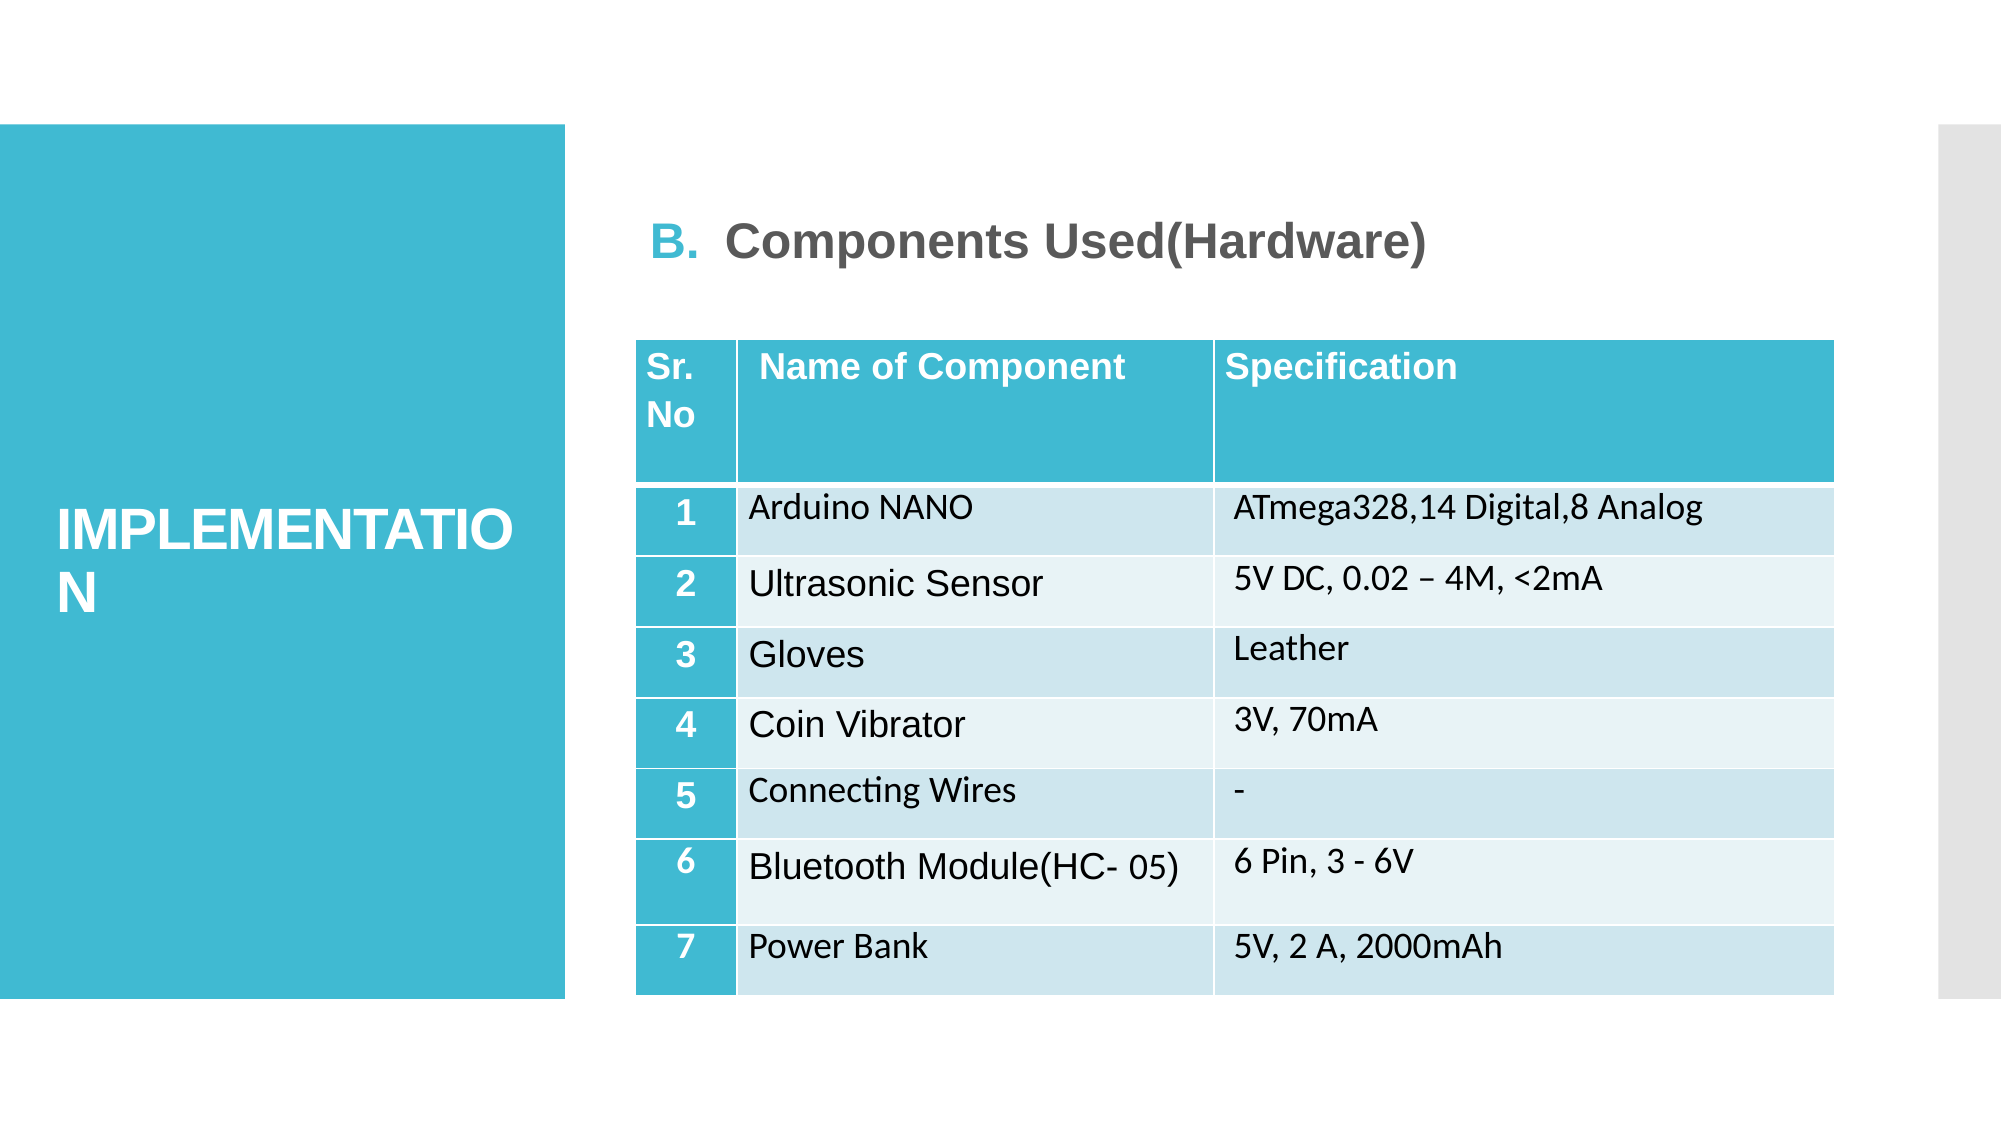

Components Used(Hardware)

# IMPLEMENTATION
| Sr. No | Name of Component | Specification |
| --- | --- | --- |
| 1 | Arduino NANO | ATmega328,14 Digital,8 Analog |
| 2 | Ultrasonic Sensor | 5V DC, 0.02 – 4M, <2mA |
| 3 | Gloves | Leather |
| 4 | Coin Vibrator | 3V, 70mA |
| 5 | Connecting Wires | - |
| 6 | Bluetooth Module(HC- 05) | 6 Pin, 3 - 6V |
| 7 | Power Bank | 5V, 2 A, 2000mAh |